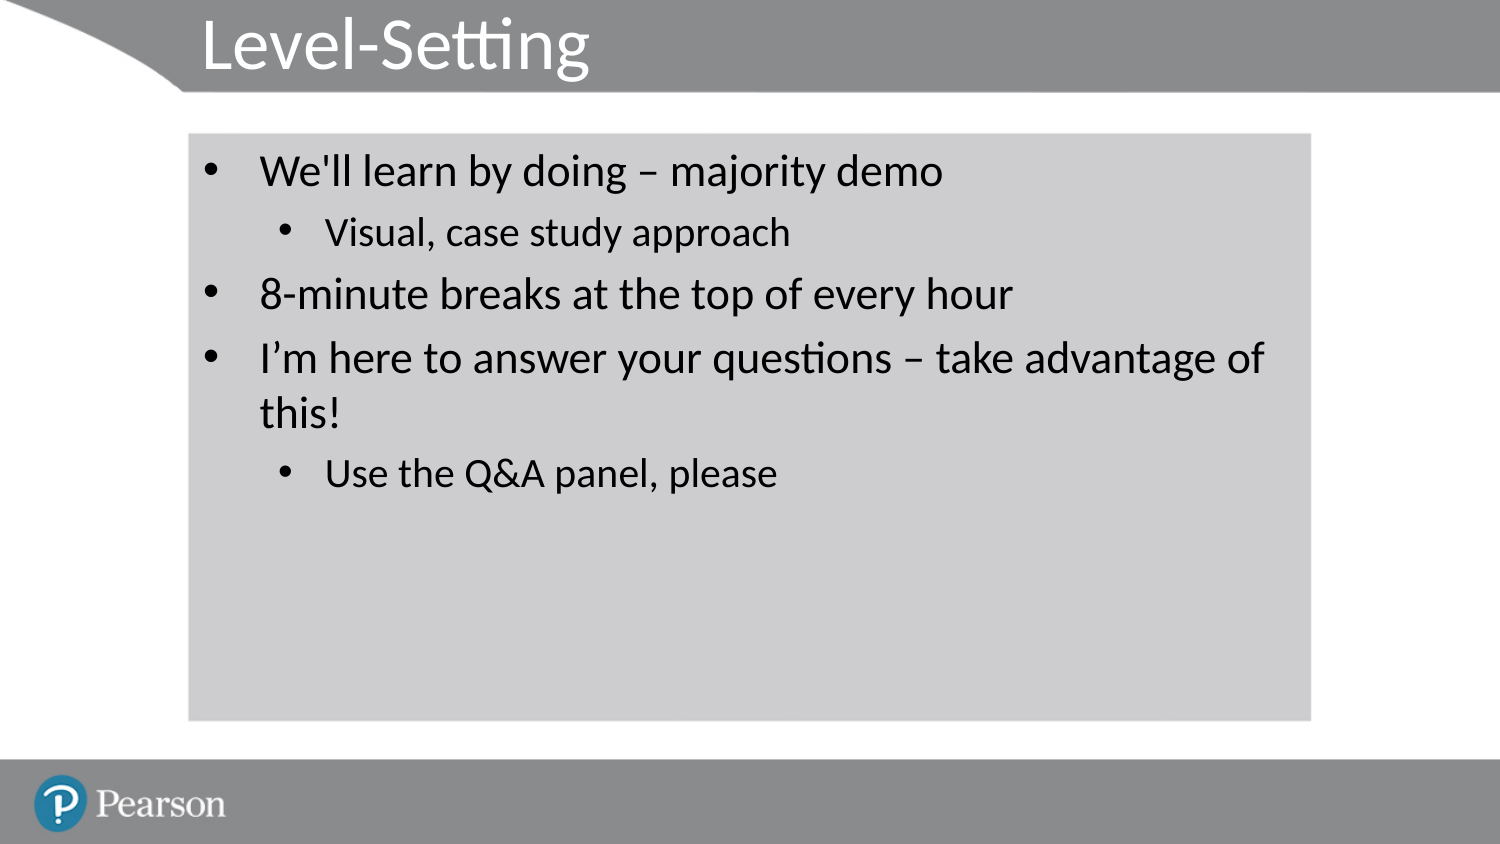

# Level-Setting
We'll learn by doing – majority demo
Visual, case study approach
8-minute breaks at the top of every hour
I’m here to answer your questions – take advantage of this!
Use the Q&A panel, please